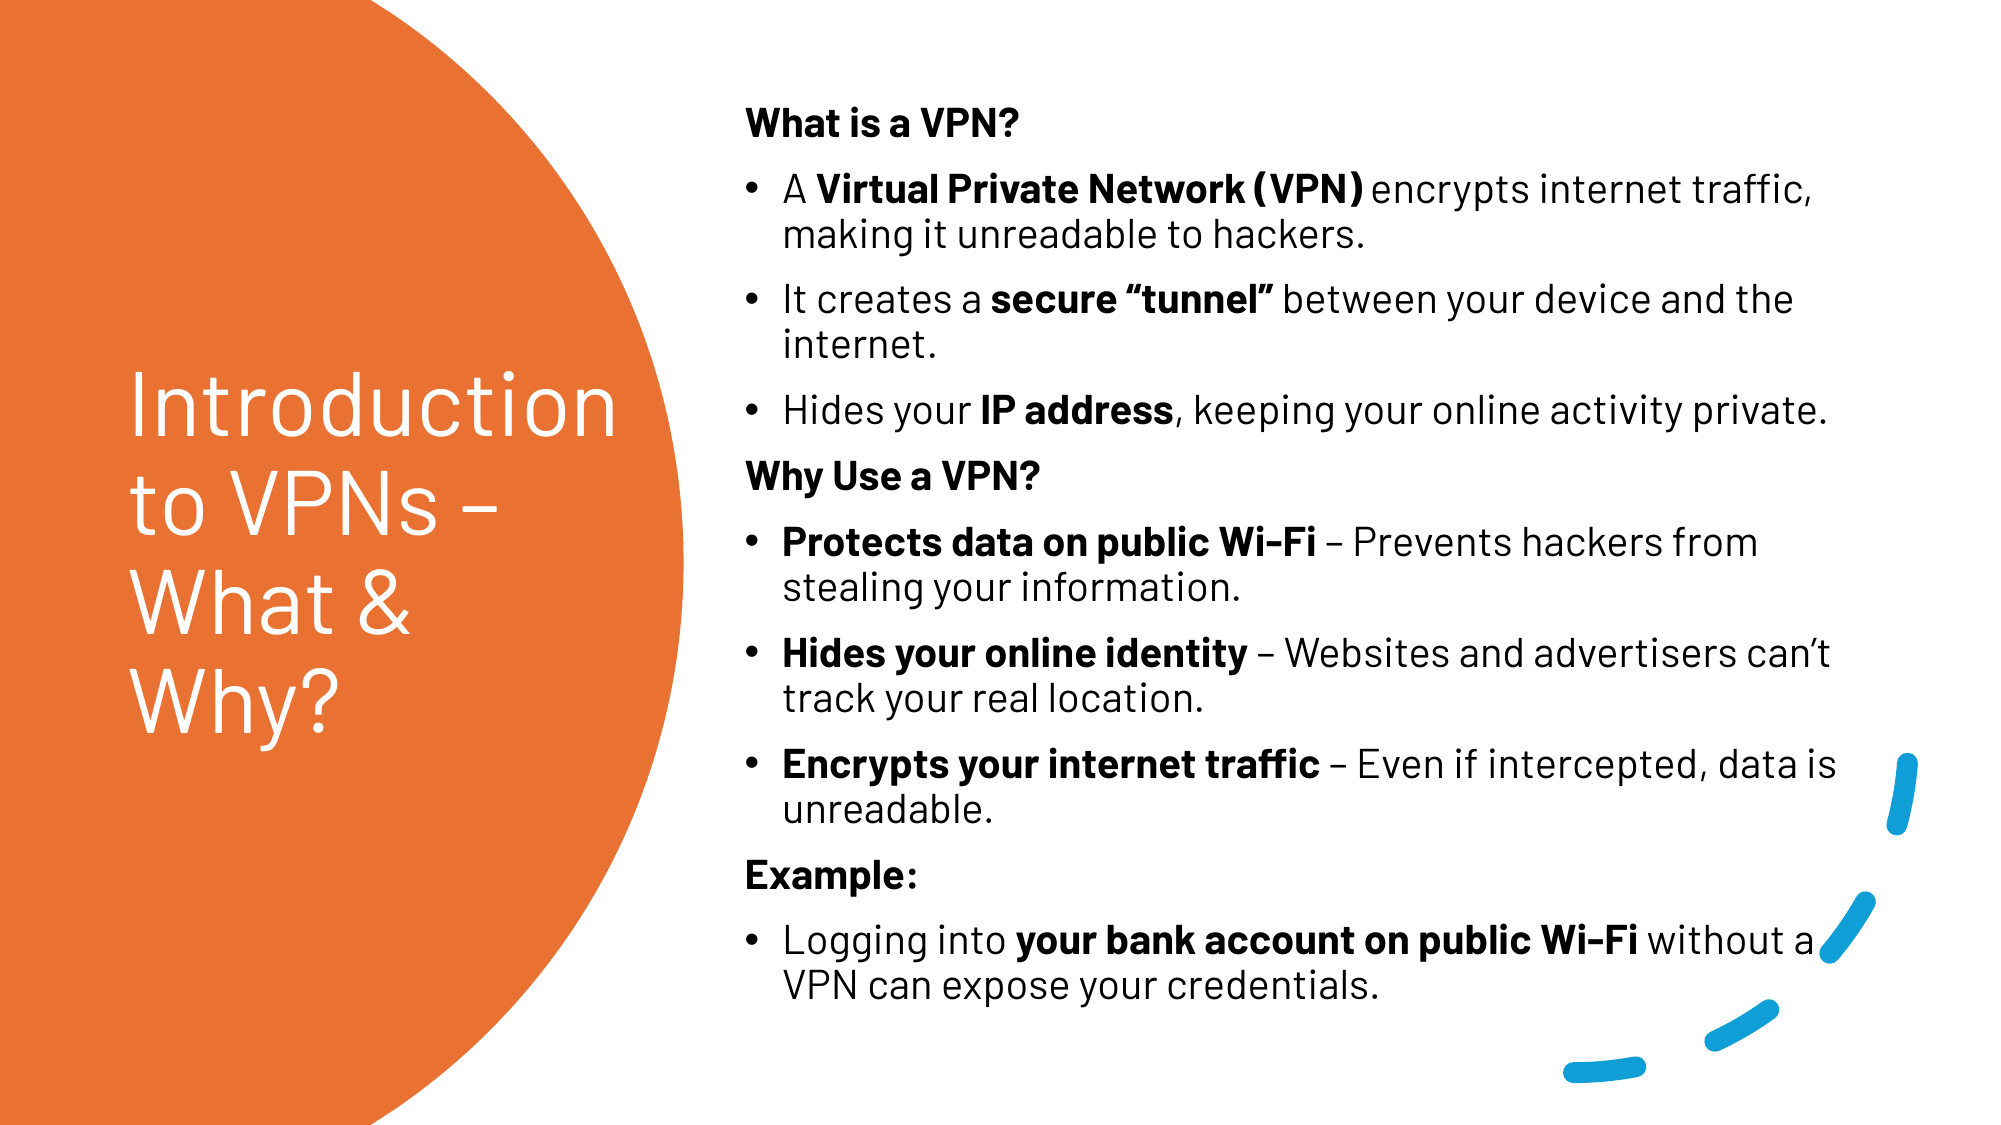

What is a VPN?
A Virtual Private Network (VPN) encrypts internet traffic, making it unreadable to hackers.
It creates a secure “tunnel” between your device and the internet.
Hides your IP address, keeping your online activity private.
Why Use a VPN?
Protects data on public Wi-Fi – Prevents hackers from stealing your information.
Hides your online identity – Websites and advertisers can’t track your real location.
Encrypts your internet traffic – Even if intercepted, data is unreadable.
Example:
Logging into your bank account on public Wi-Fi without a VPN can expose your credentials.
# Introduction to VPNs – What & Why?